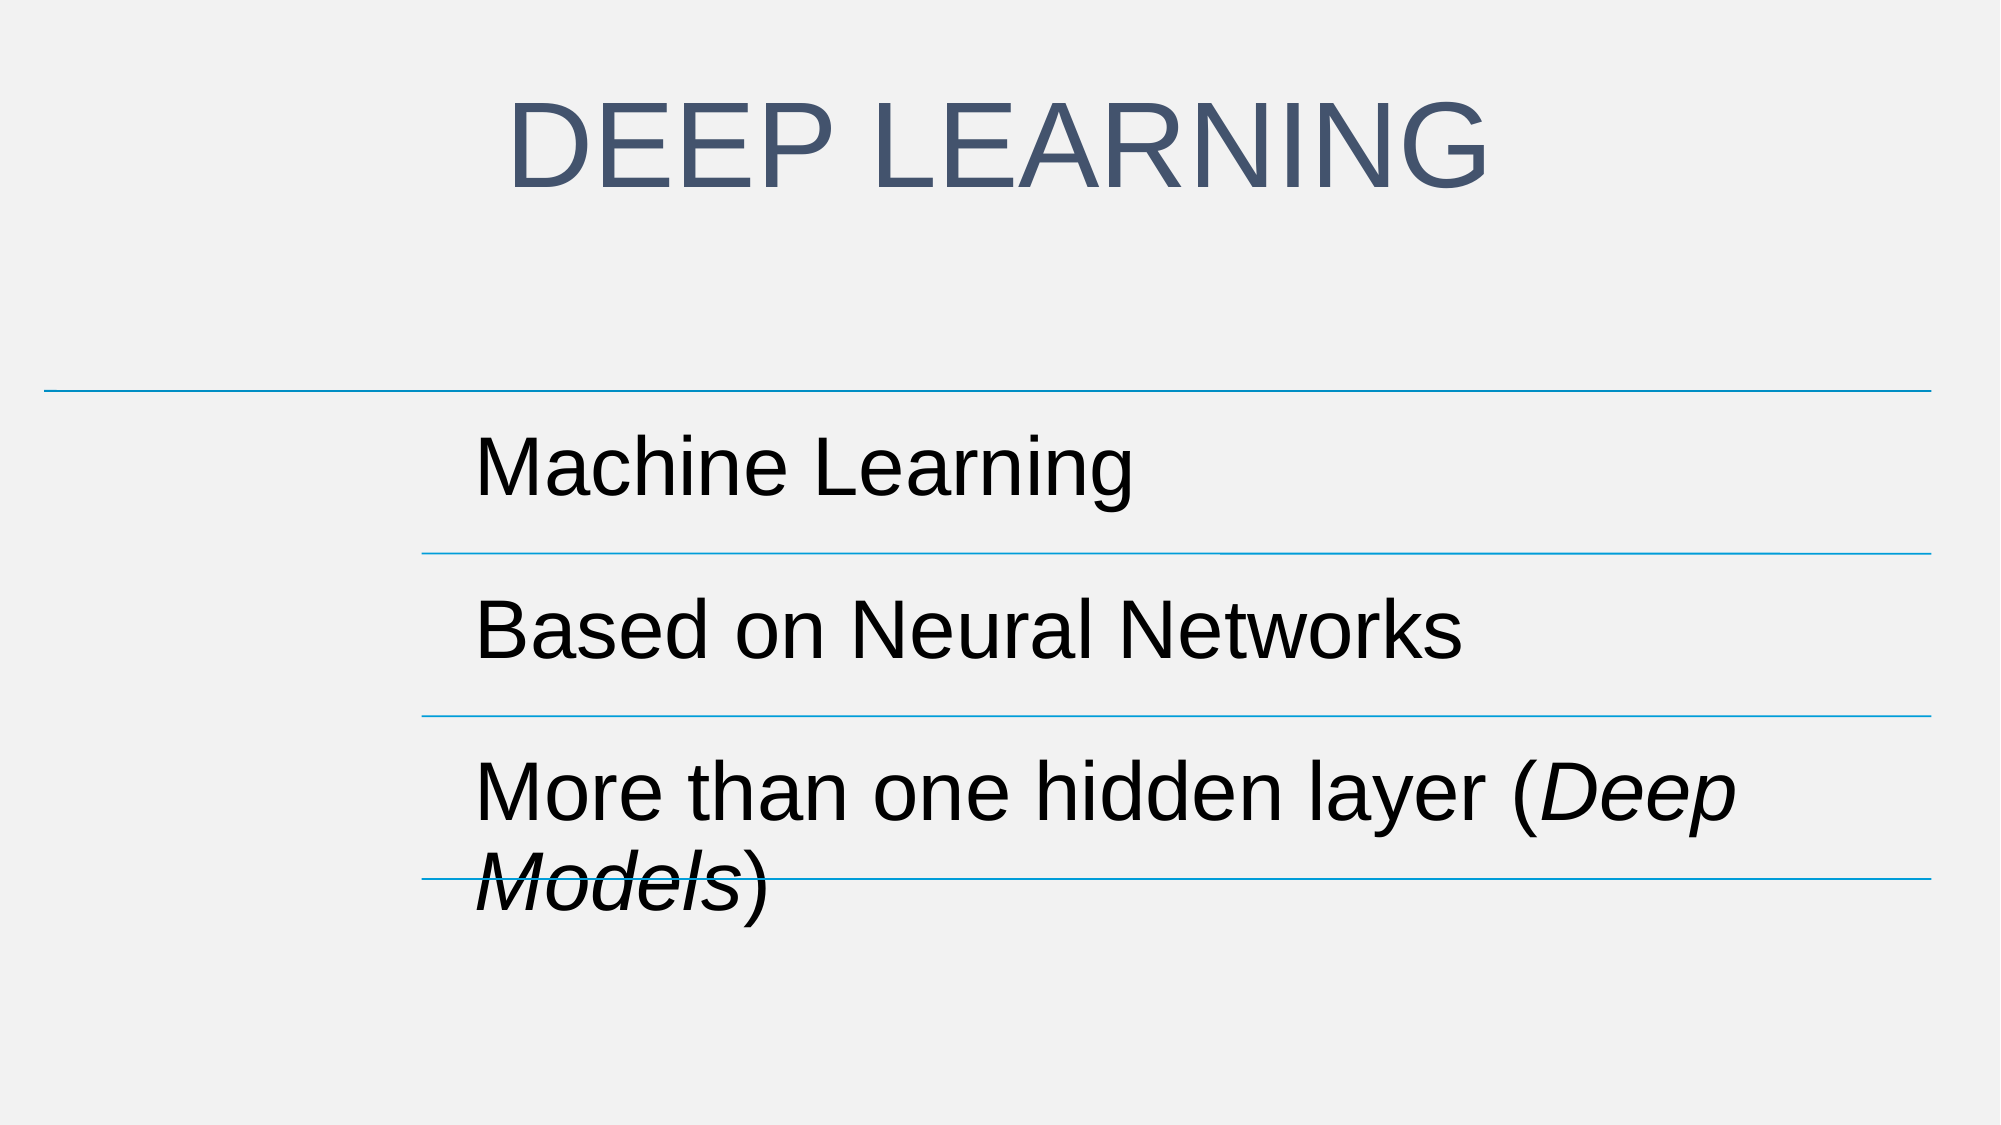

DEEP LEARNING

Machine Learning
Based on Neural Networks
More than one hidden layer (Deep Models)